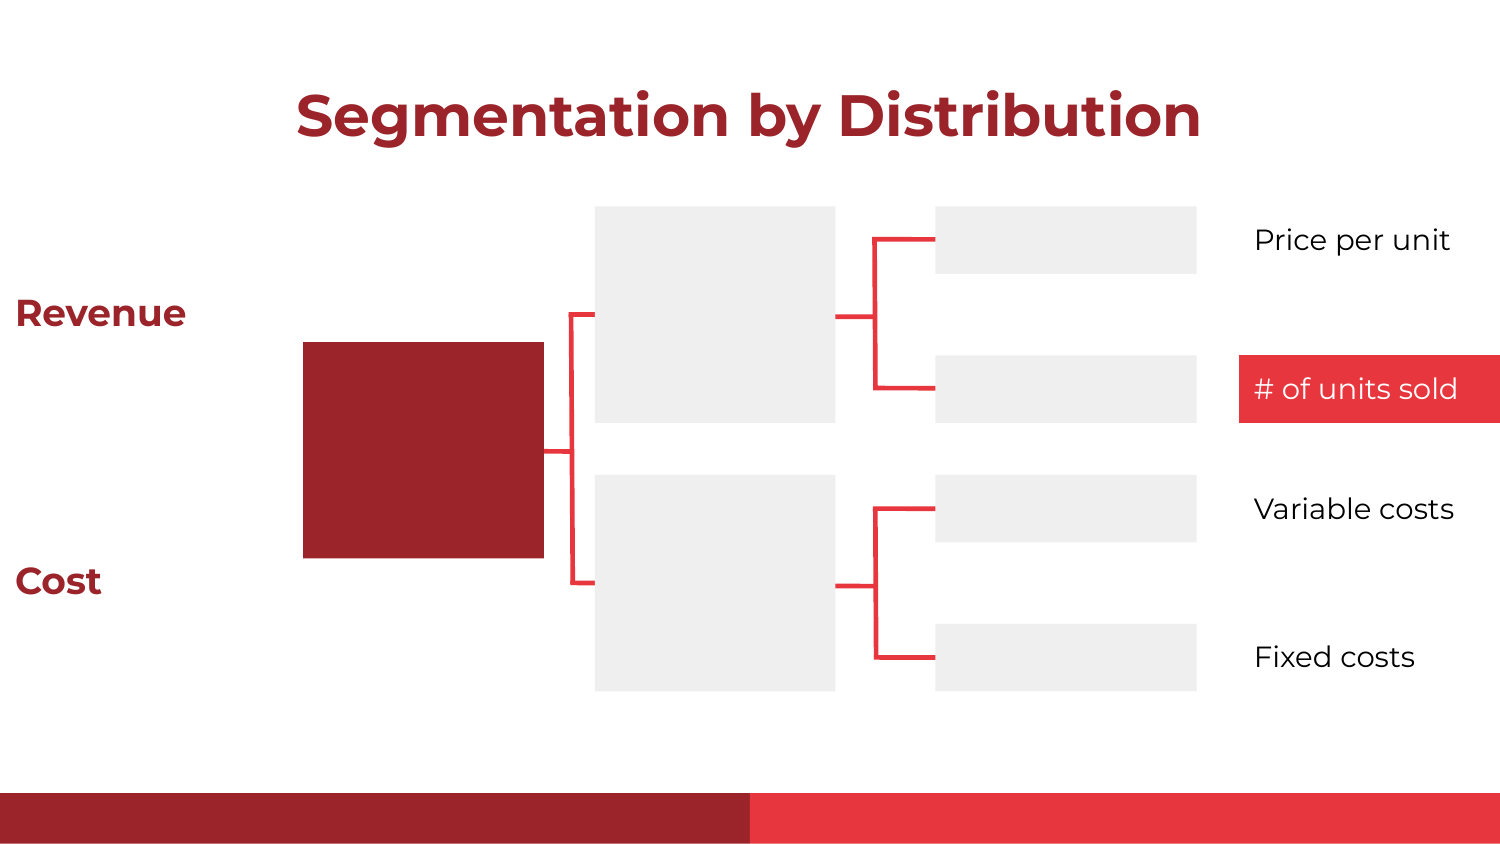

# Segmentation by Distribution

Price per unit
Revenue

# of units sold

Company Profit

Variable costs
Cost
Fixed costs